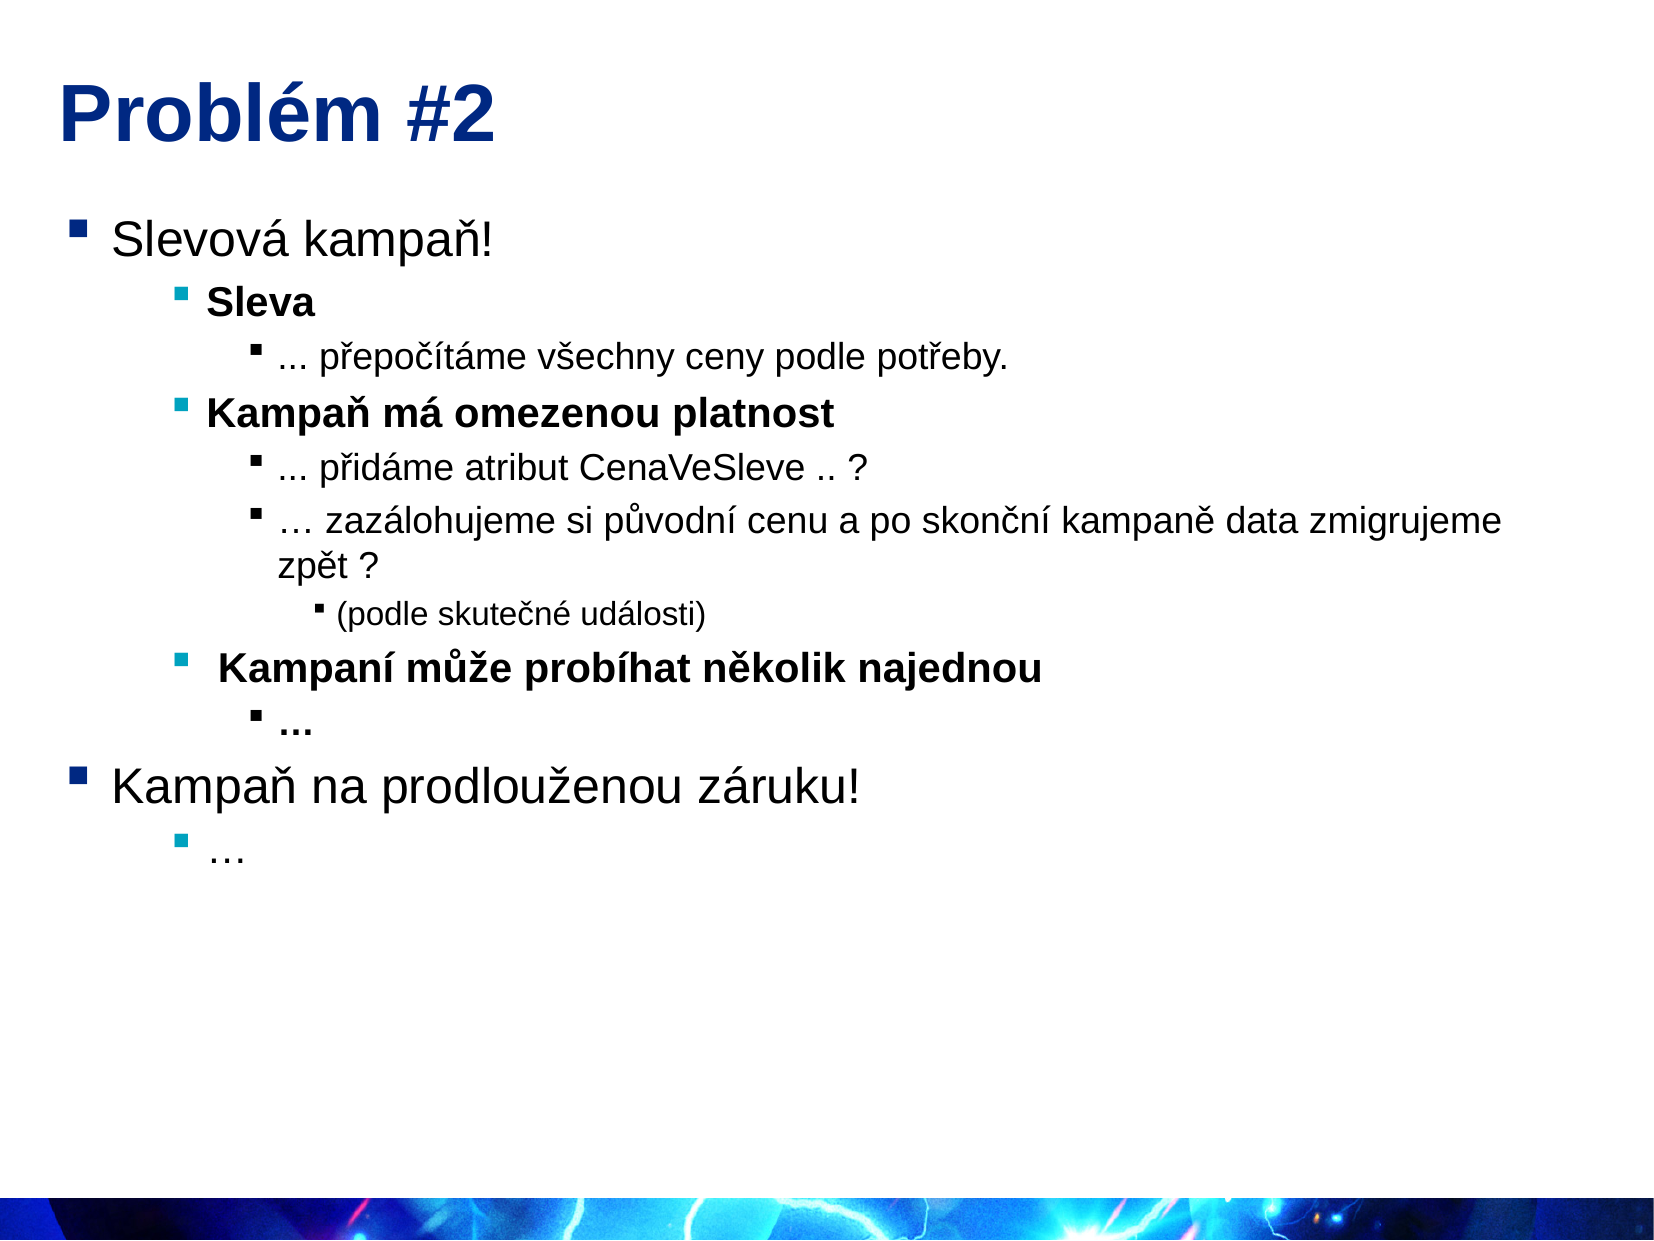

# Problém #2
Slevová kampaň!
Sleva
... přepočítáme všechny ceny podle potřeby.
Kampaň má omezenou platnost
... přidáme atribut CenaVeSleve .. ?
… zazálohujeme si původní cenu a po skonční kampaně data zmigrujeme zpět ?
(podle skutečné události)
 Kampaní může probíhat několik najednou
…
Kampaň na prodlouženou záruku!
…